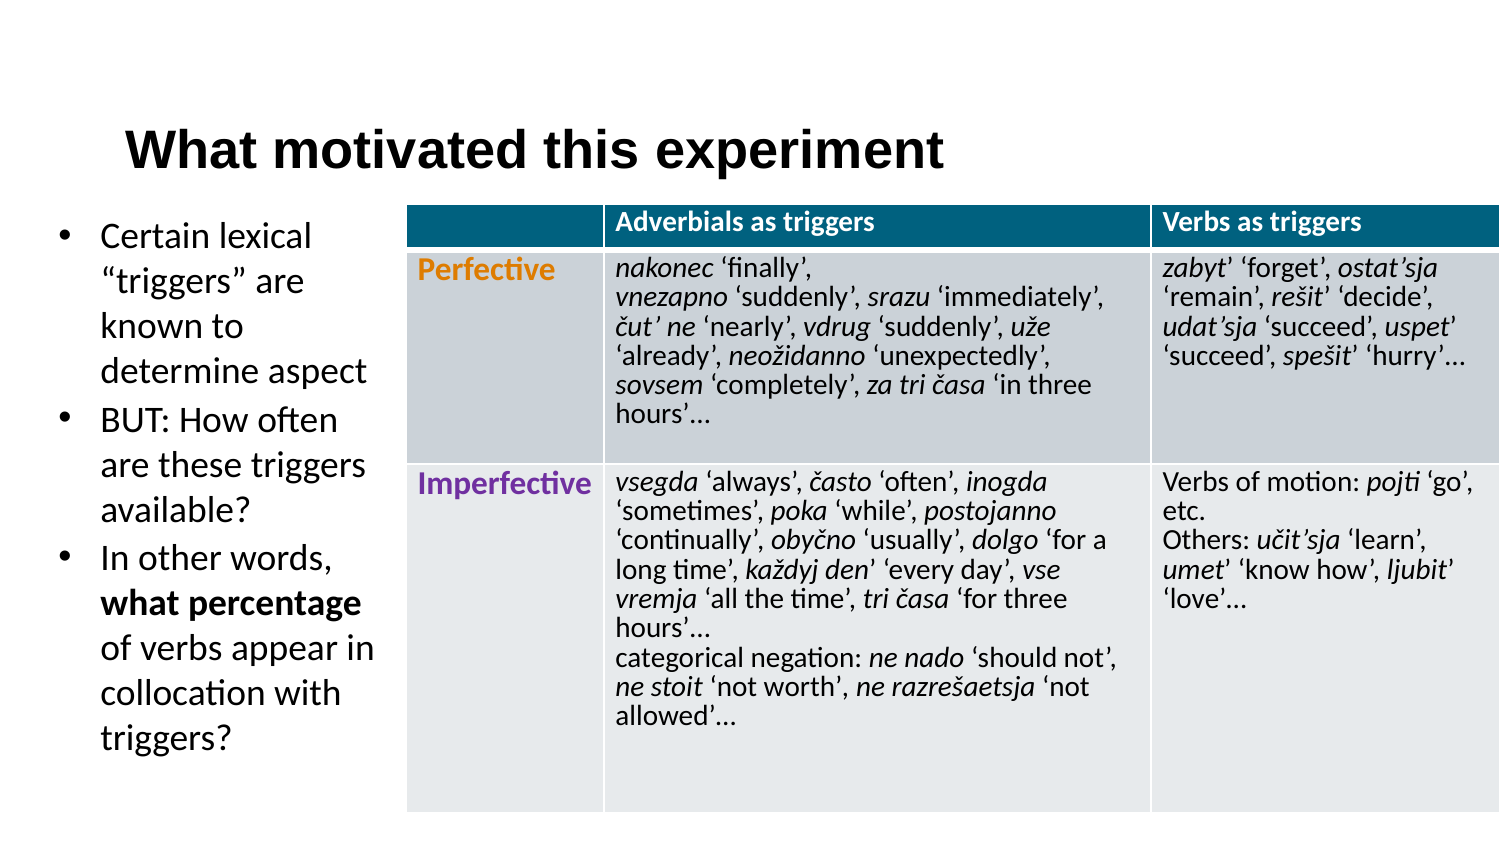

# What motivated this experiment
Certain lexical “triggers” are known to determine aspect
BUT: How often are these triggers available?
In other words, what percentage of verbs appear in collocation with triggers?
|  | Adverbials as triggers | Verbs as triggers |
| --- | --- | --- |
| Perfective | nakonec ‘finally’, vnezapno ‘suddenly’, srazu ‘immediately’, čut’ ne ‘nearly’, vdrug ‘suddenly’, uže ‘already’, neožidanno ‘unexpectedly’, sovsem ‘completely’, za tri časa ‘in three hours’… | zabyt’ ‘forget’, ostat’sja ‘remain’, rešit’ ‘decide’, udat’sja ‘succeed’, uspet’ ‘succeed’, spešit’ ‘hurry’… |
| Imperfective | vsegda ‘always’, často ‘often’, inogda ‘sometimes’, poka ‘while’, postojanno ‘continually’, obyčno ‘usually’, dolgo ‘for a long time’, každyj den’ ‘every day’, vse vremja ‘all the time’, tri časa ‘for three hours’… categorical negation: ne nado ‘should not’, ne stoit ‘not worth’, ne razrešaetsja ‘not allowed’… | Verbs of motion: pojti ‘go’, etc. Others: učit’sja ‘learn’, umet’ ‘know how’, ljubit’ ‘love’… |